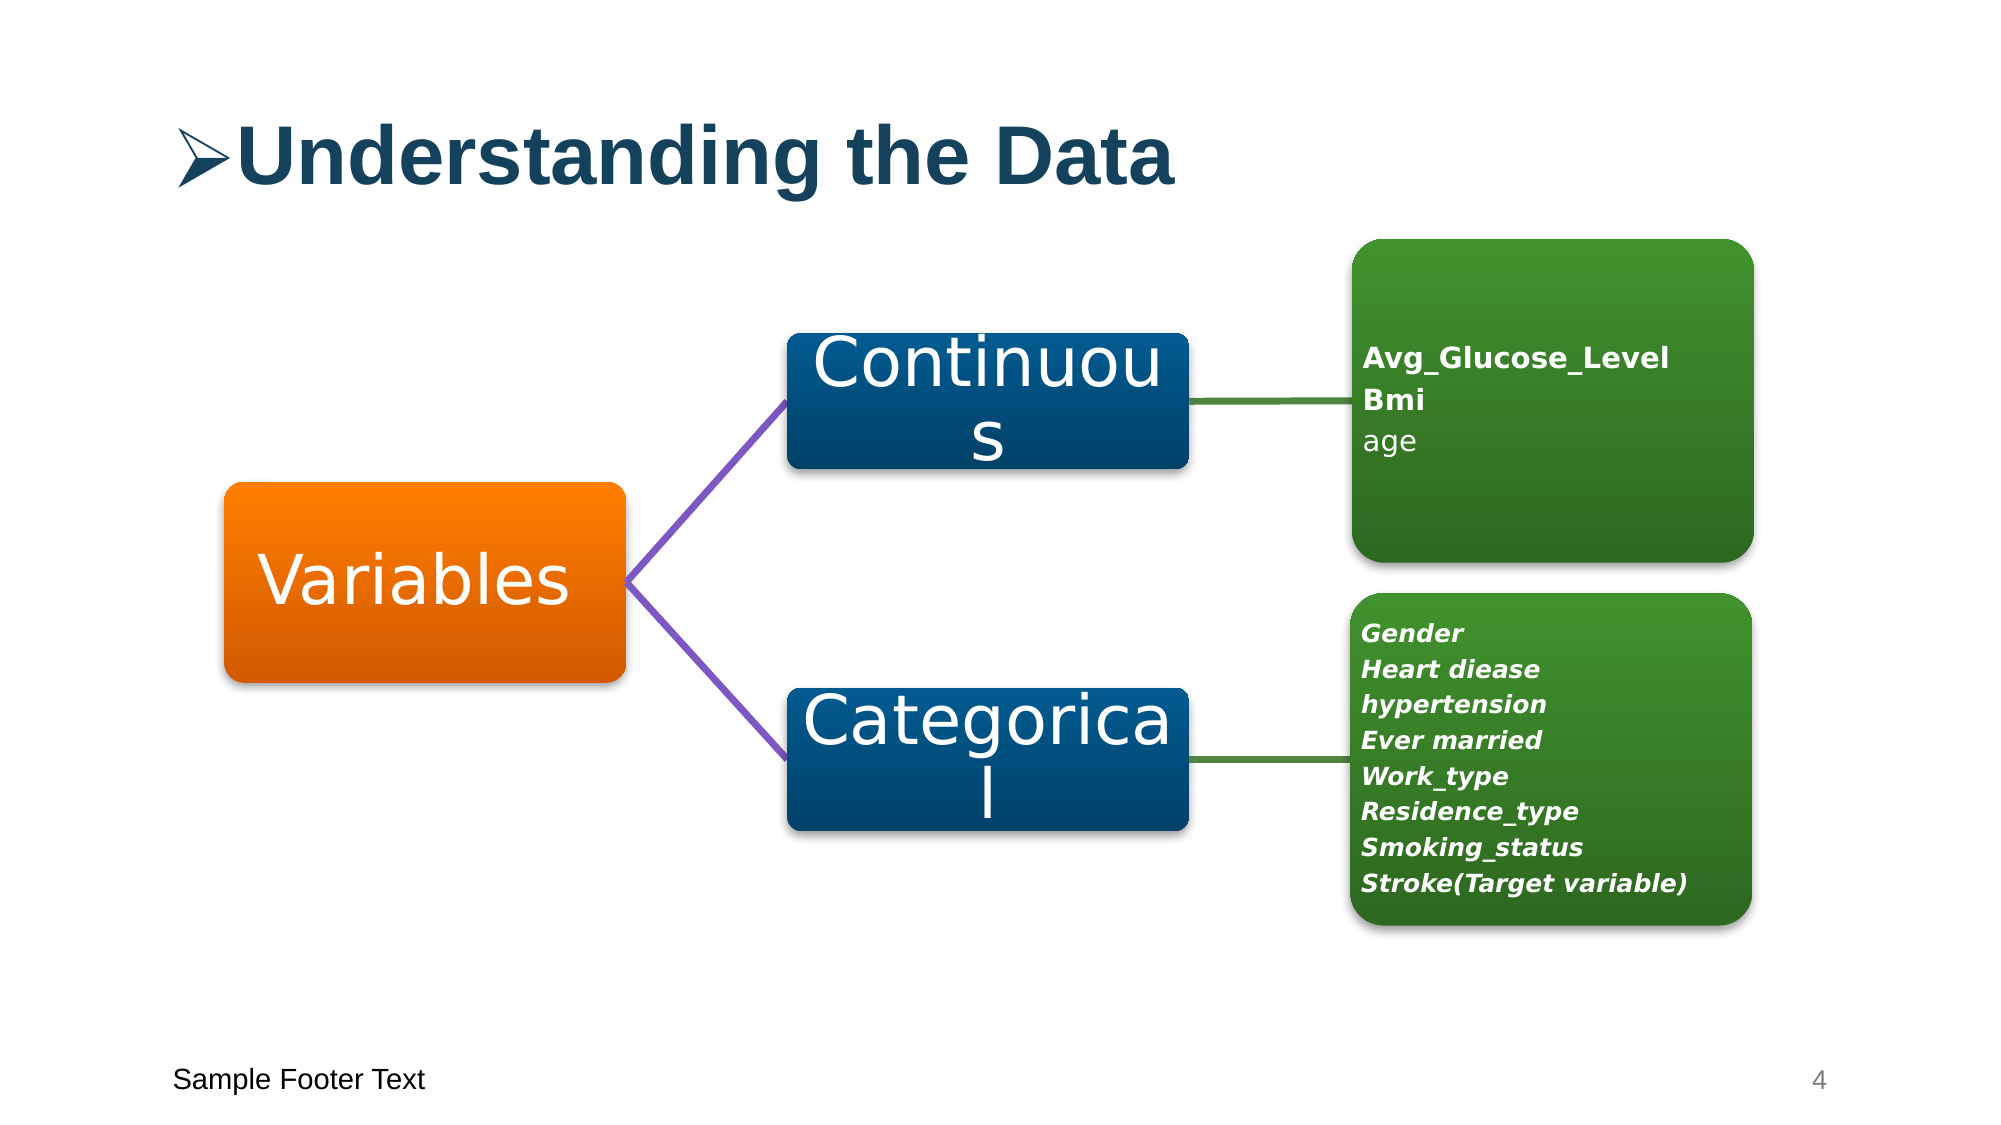

# Understanding the Data

Avg_Glucose_Level
Bmi
age

Continuous

Variables

Gender
Heart diease
hypertension
Ever married
Work_type
Residence_type
Smoking_status
Stroke(Target variable)

Categorical

Sample Footer Text
4